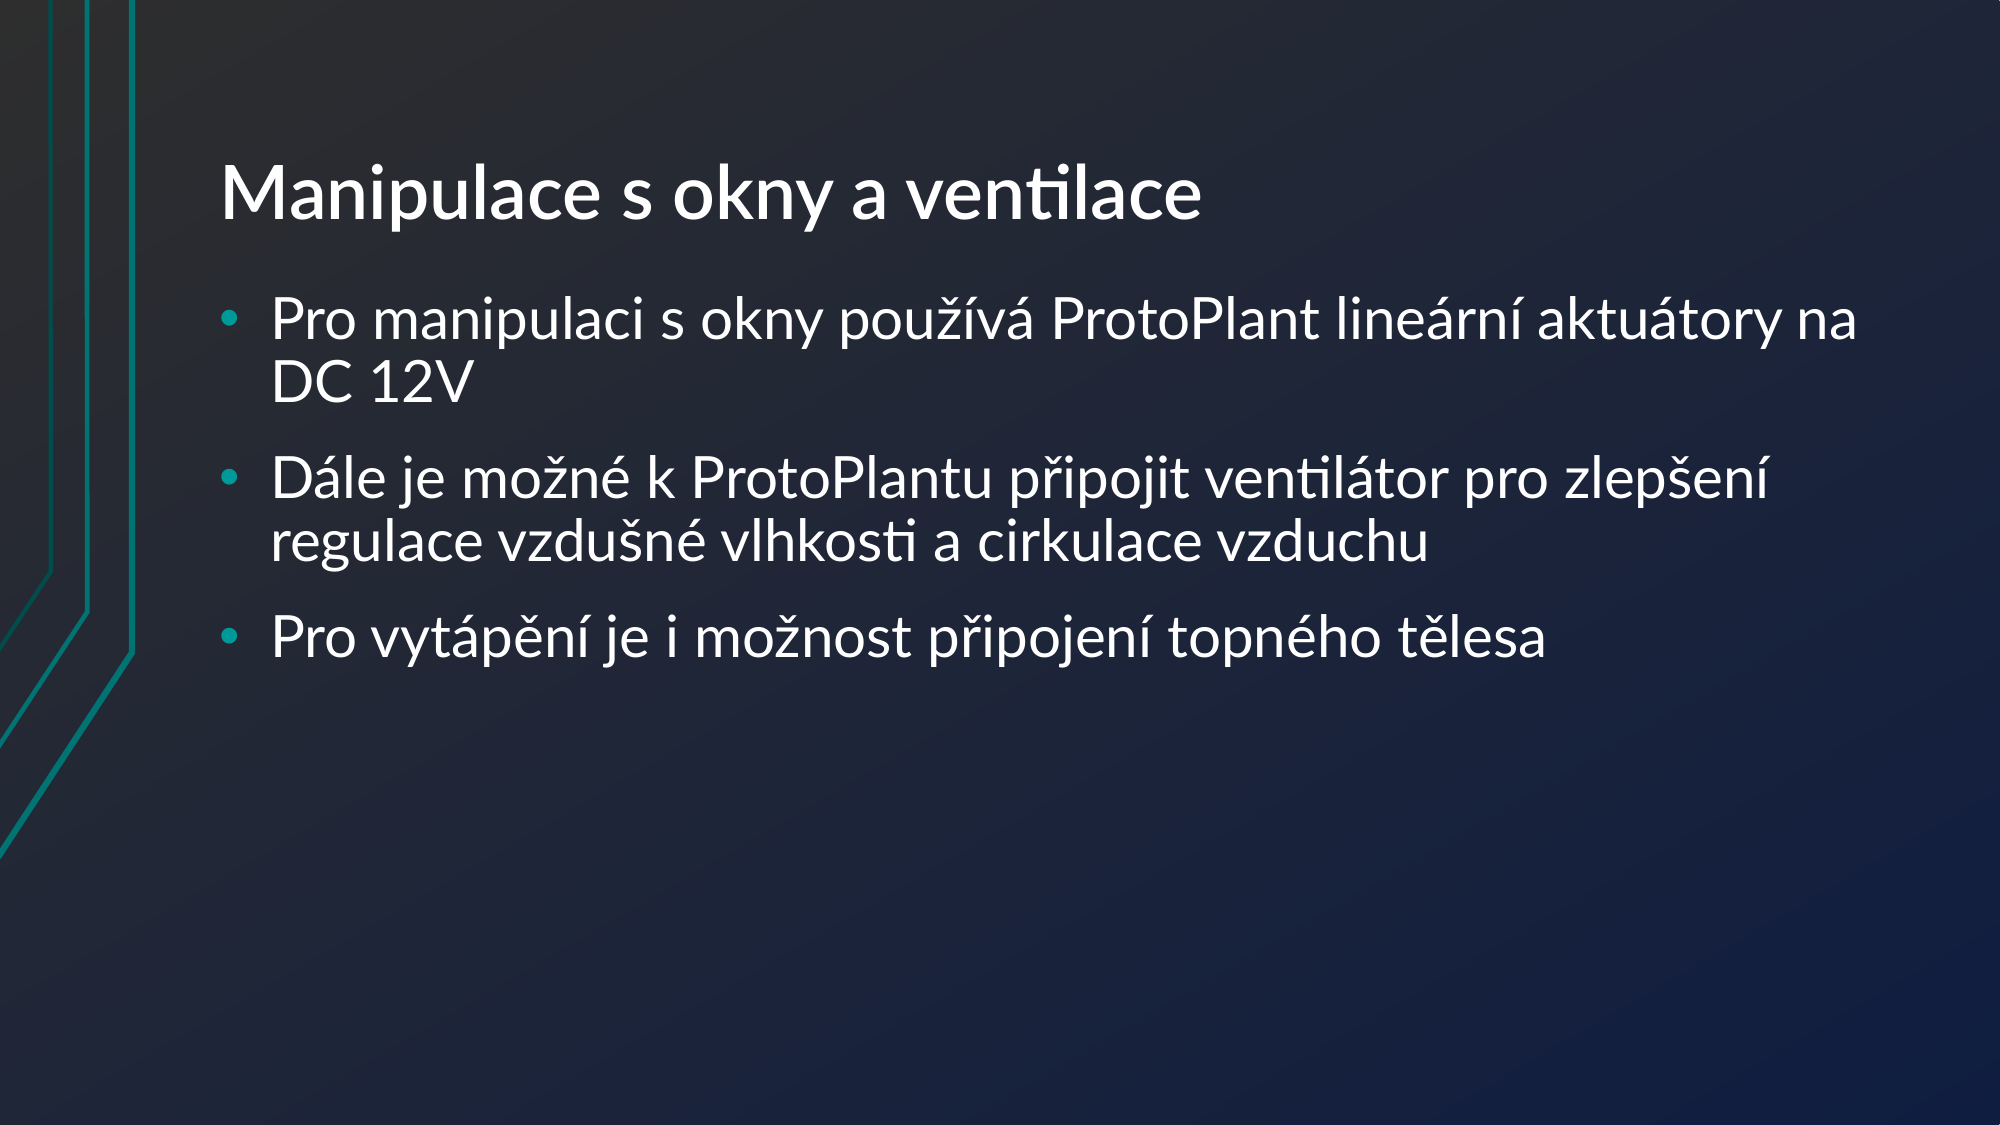

# Manipulace s okny a ventilace
Pro manipulaci s okny používá ProtoPlant lineární aktuátory na DC 12V
Dále je možné k ProtoPlantu připojit ventilátor pro zlepšení regulace vzdušné vlhkosti a cirkulace vzduchu
Pro vytápění je i možnost připojení topného tělesa